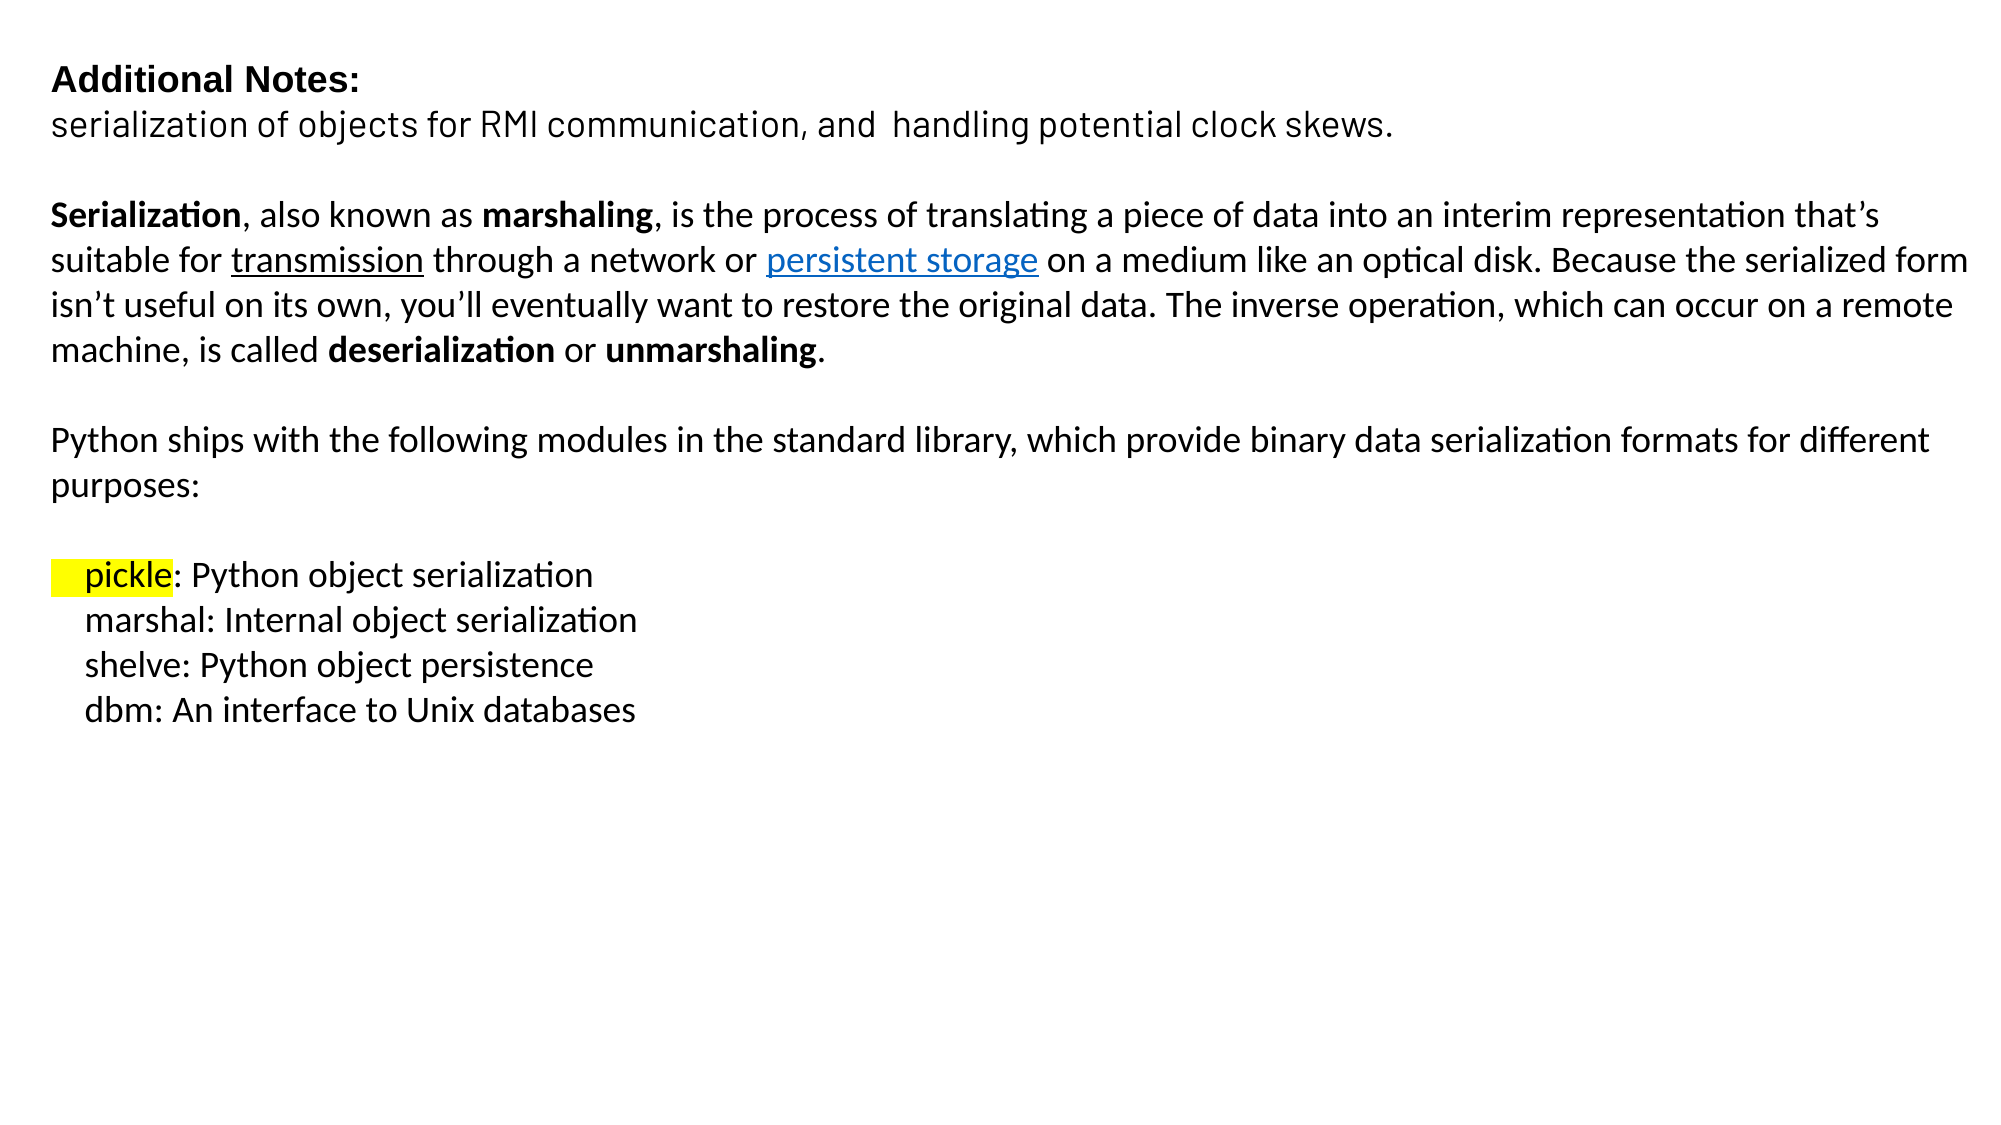

Additional Notes:
serialization of objects for RMI communication, and  handling potential clock skews.

Serialization, also known as marshaling, is the process of translating a piece of data into an interim representation that’s suitable for transmission through a network or persistent storage on a medium like an optical disk. Because the serialized form isn’t useful on its own, you’ll eventually want to restore the original data. The inverse operation, which can occur on a remote machine, is called deserialization or unmarshaling.

Python ships with the following modules in the standard library, which provide binary data serialization formats for different purposes:

    pickle: Python object serialization
    marshal: Internal object serialization
    shelve: Python object persistence
    dbm: An interface to Unix databases